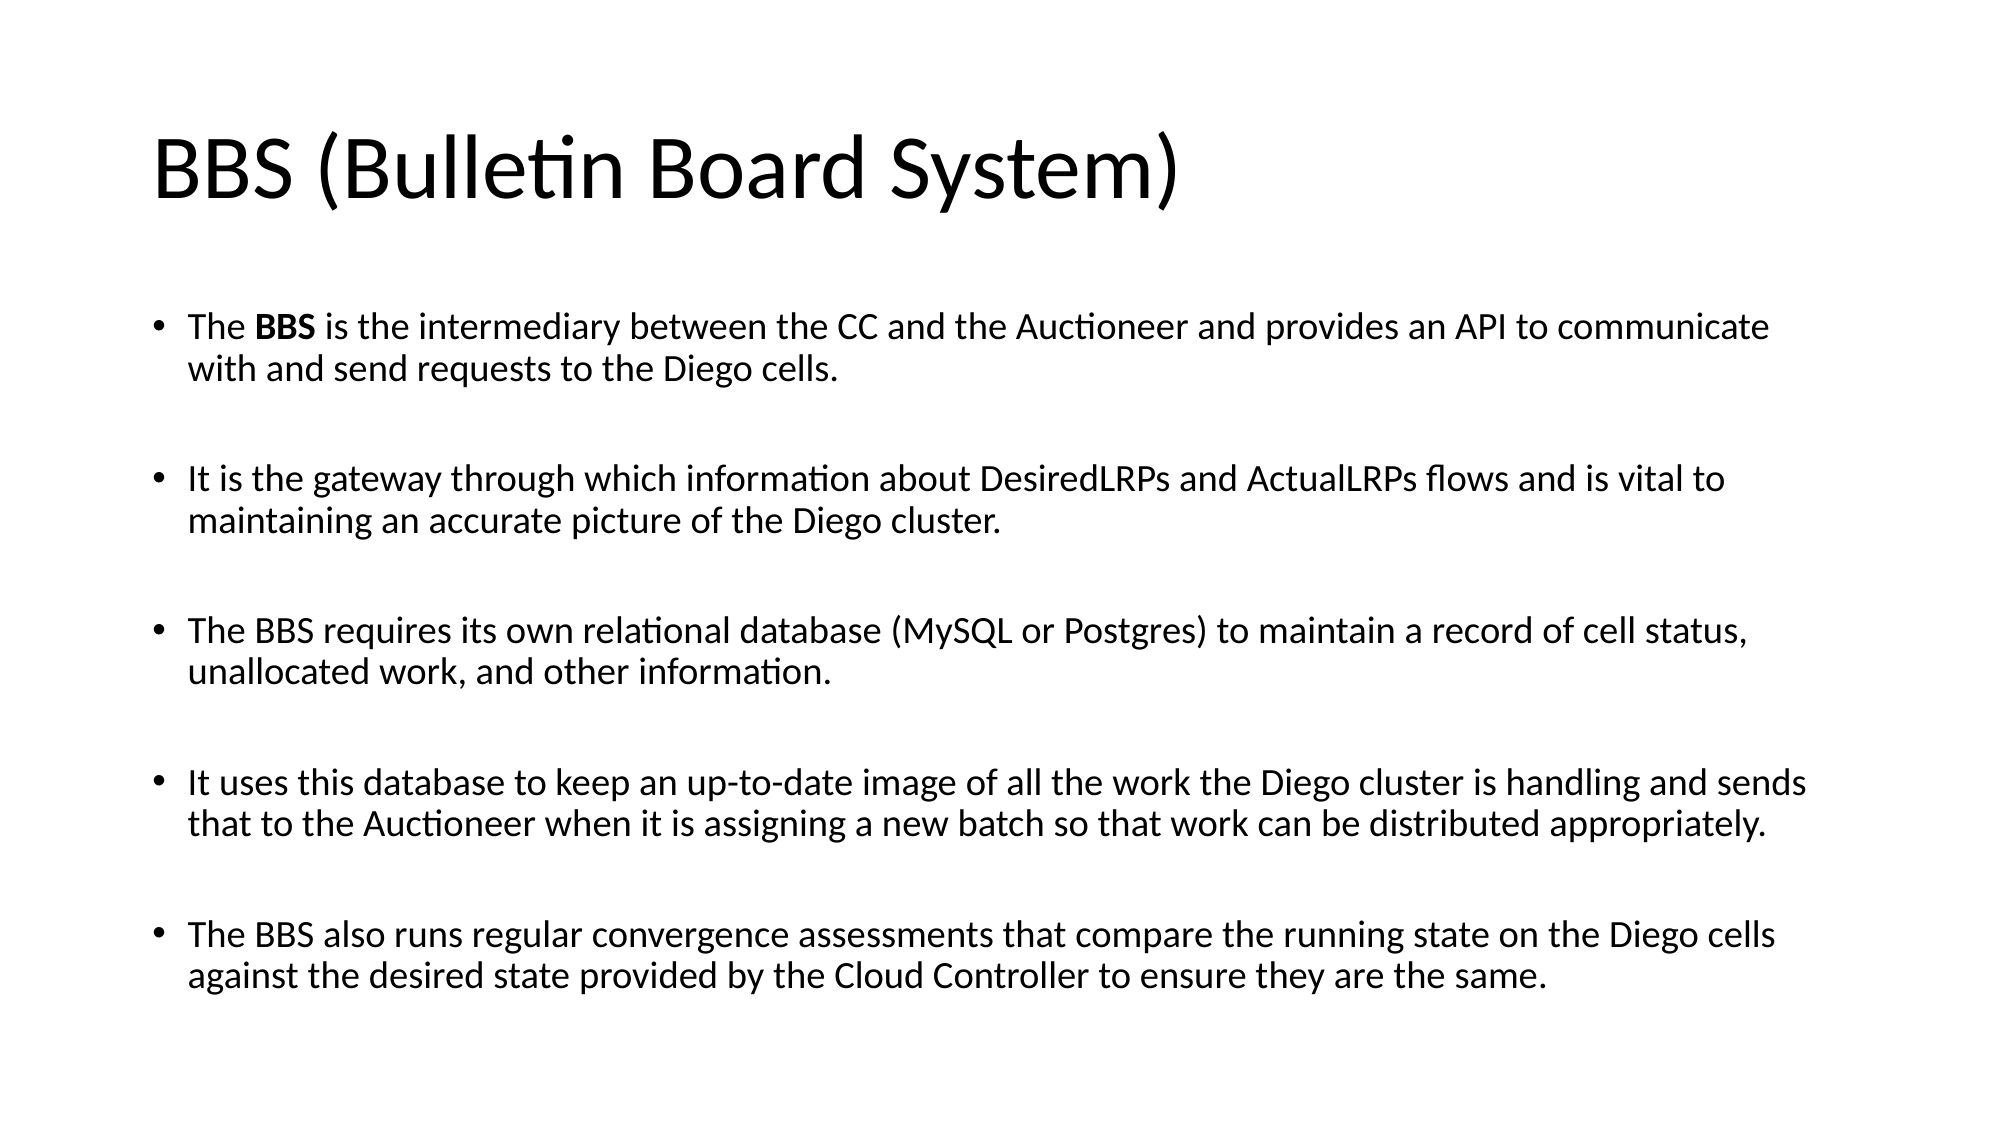

# BBS (Bulletin Board System)
The BBS is the intermediary between the CC and the Auctioneer and provides an API to communicate with and send requests to the Diego cells.

It is the gateway through which information about DesiredLRPs and ActualLRPs flows and is vital to maintaining an accurate picture of the Diego cluster.

The BBS requires its own relational database (MySQL or Postgres) to maintain a record of cell status, unallocated work, and other information.

It uses this database to keep an up-to-date image of all the work the Diego cluster is handling and sends that to the Auctioneer when it is assigning a new batch so that work can be distributed appropriately.

The BBS also runs regular convergence assessments that compare the running state on the Diego cells against the desired state provided by the Cloud Controller to ensure they are the same.